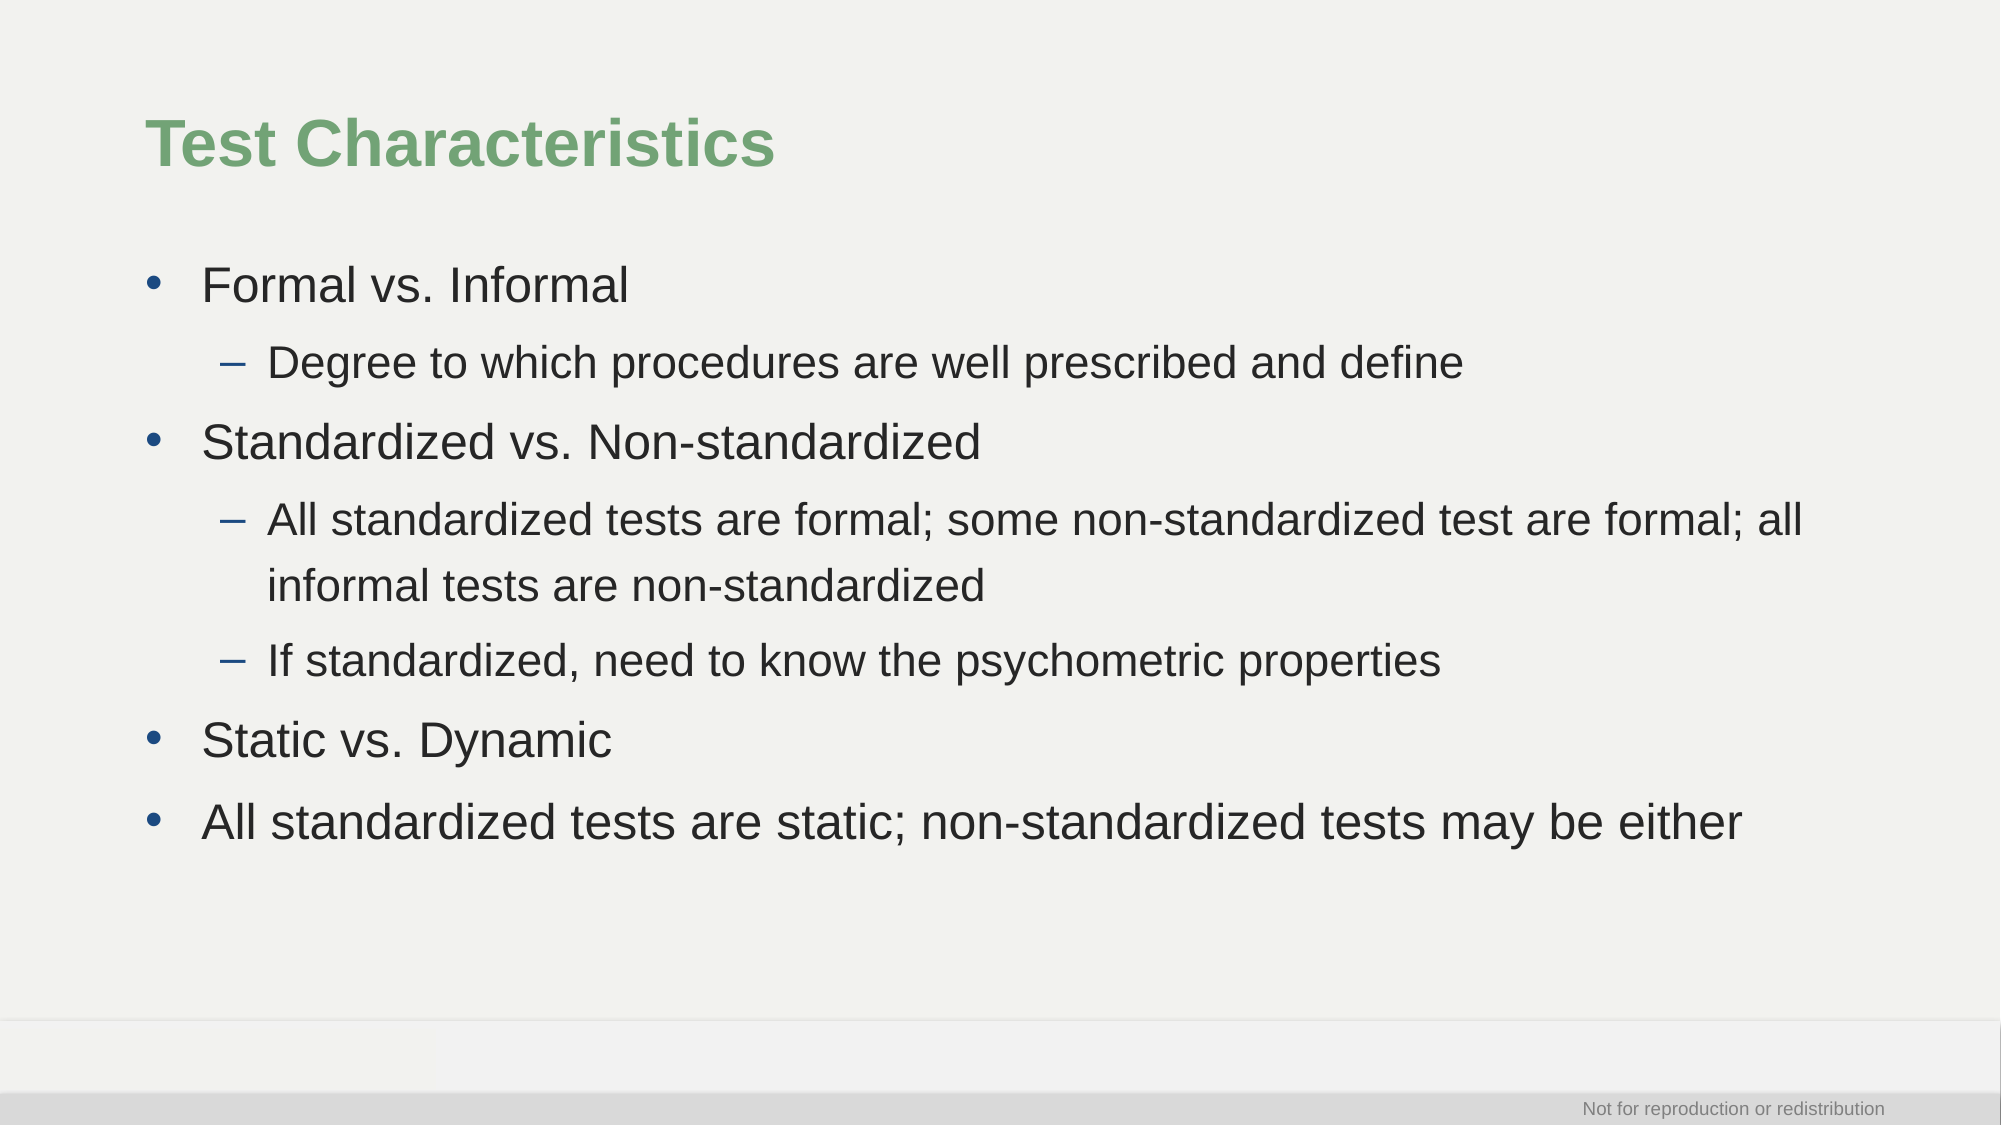

# Test Characteristics
Formal vs. Informal
Degree to which procedures are well prescribed and define
Standardized vs. Non-standardized
All standardized tests are formal; some non-standardized test are formal; all informal tests are non-standardized
If standardized, need to know the psychometric properties
Static vs. Dynamic
All standardized tests are static; non-standardized tests may be either